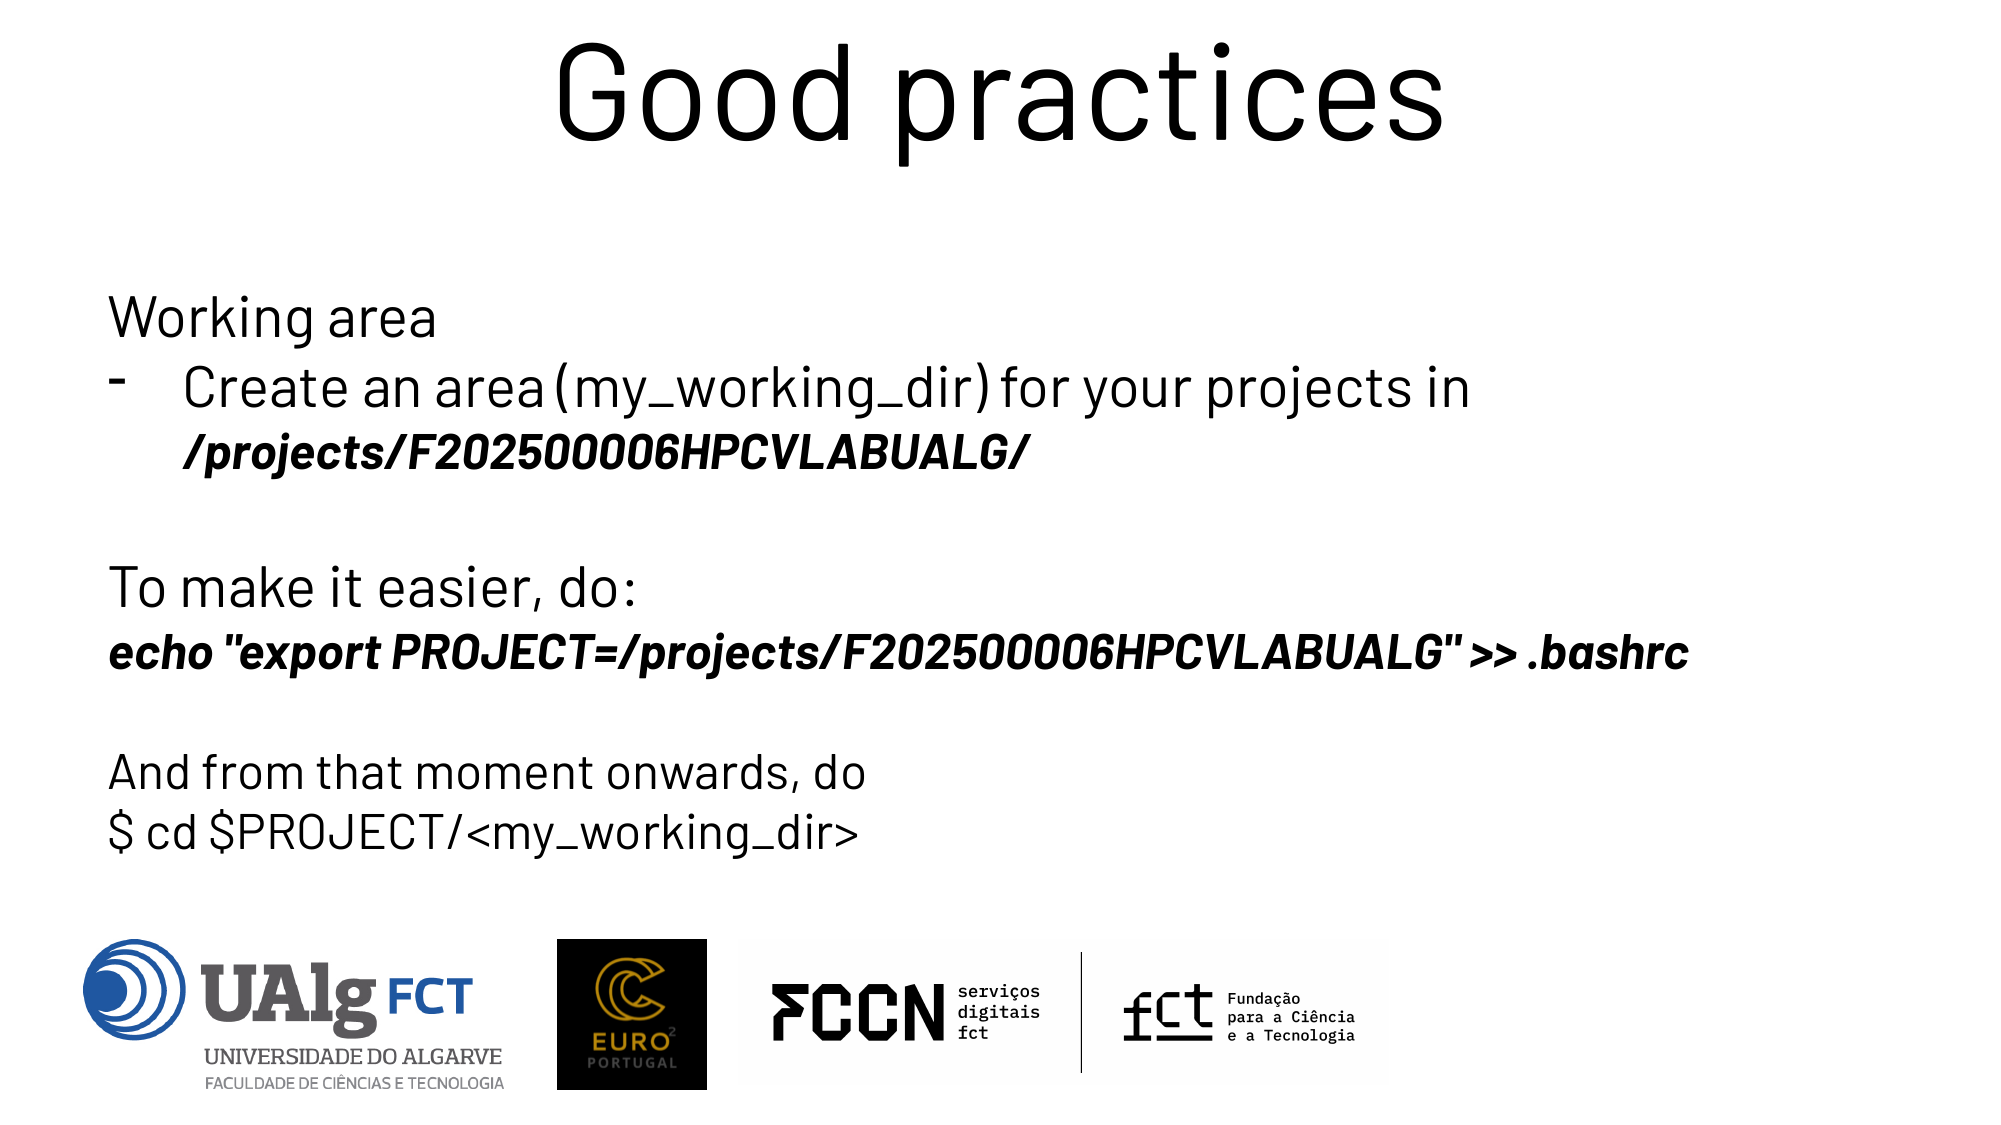

Good practices
Working area
Create an area (my_working_dir) for your projects in /projects/F202500006HPCVLABUALG/

To make it easier, do:
echo "export PROJECT=/projects/F202500006HPCVLABUALG" >> .bashrc

And from that moment onwards, do
$ cd $PROJECT/<my_working_dir>